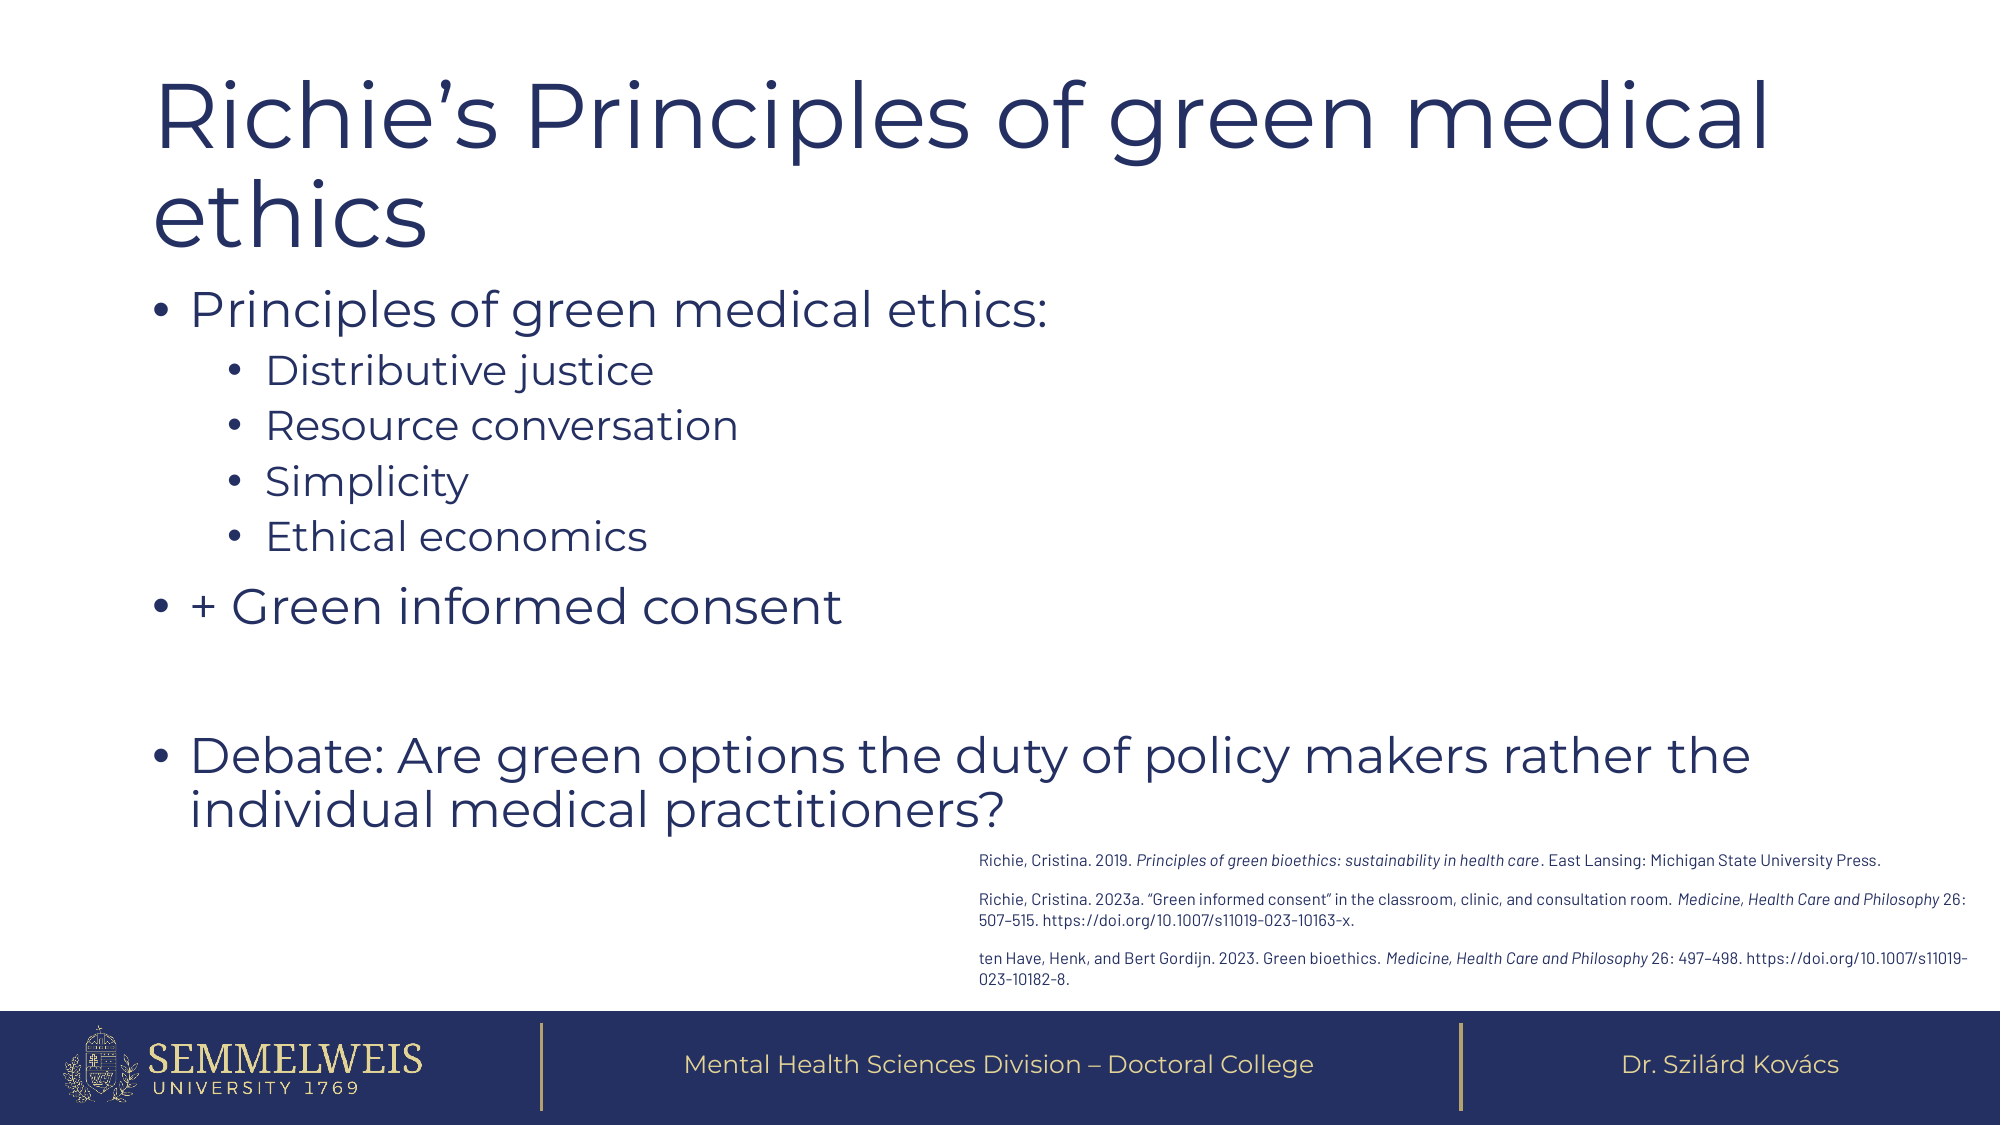

# Richie’s Principles of green medical ethics
Principles of green medical ethics:
Distributive justice
Resource conversation
Simplicity
Ethical economics
+ Green informed consent

Debate: Are green options the duty of policy makers rather the individual medical practitioners?

Richie, Cristina. 2019. Principles of green bioethics: sustainability in health care. East Lansing: Michigan State University Press.
Richie, Cristina. 2023a. “Green informed consent” in the classroom, clinic, and consultation room. Medicine, Health Care and Philosophy 26: 507–515. https://doi.org/10.1007/s11019-023-10163-x.
ten Have, Henk, and Bert Gordijn. 2023. Green bioethics. Medicine, Health Care and Philosophy 26: 497–498. https://doi.org/10.1007/s11019-023-10182-8.